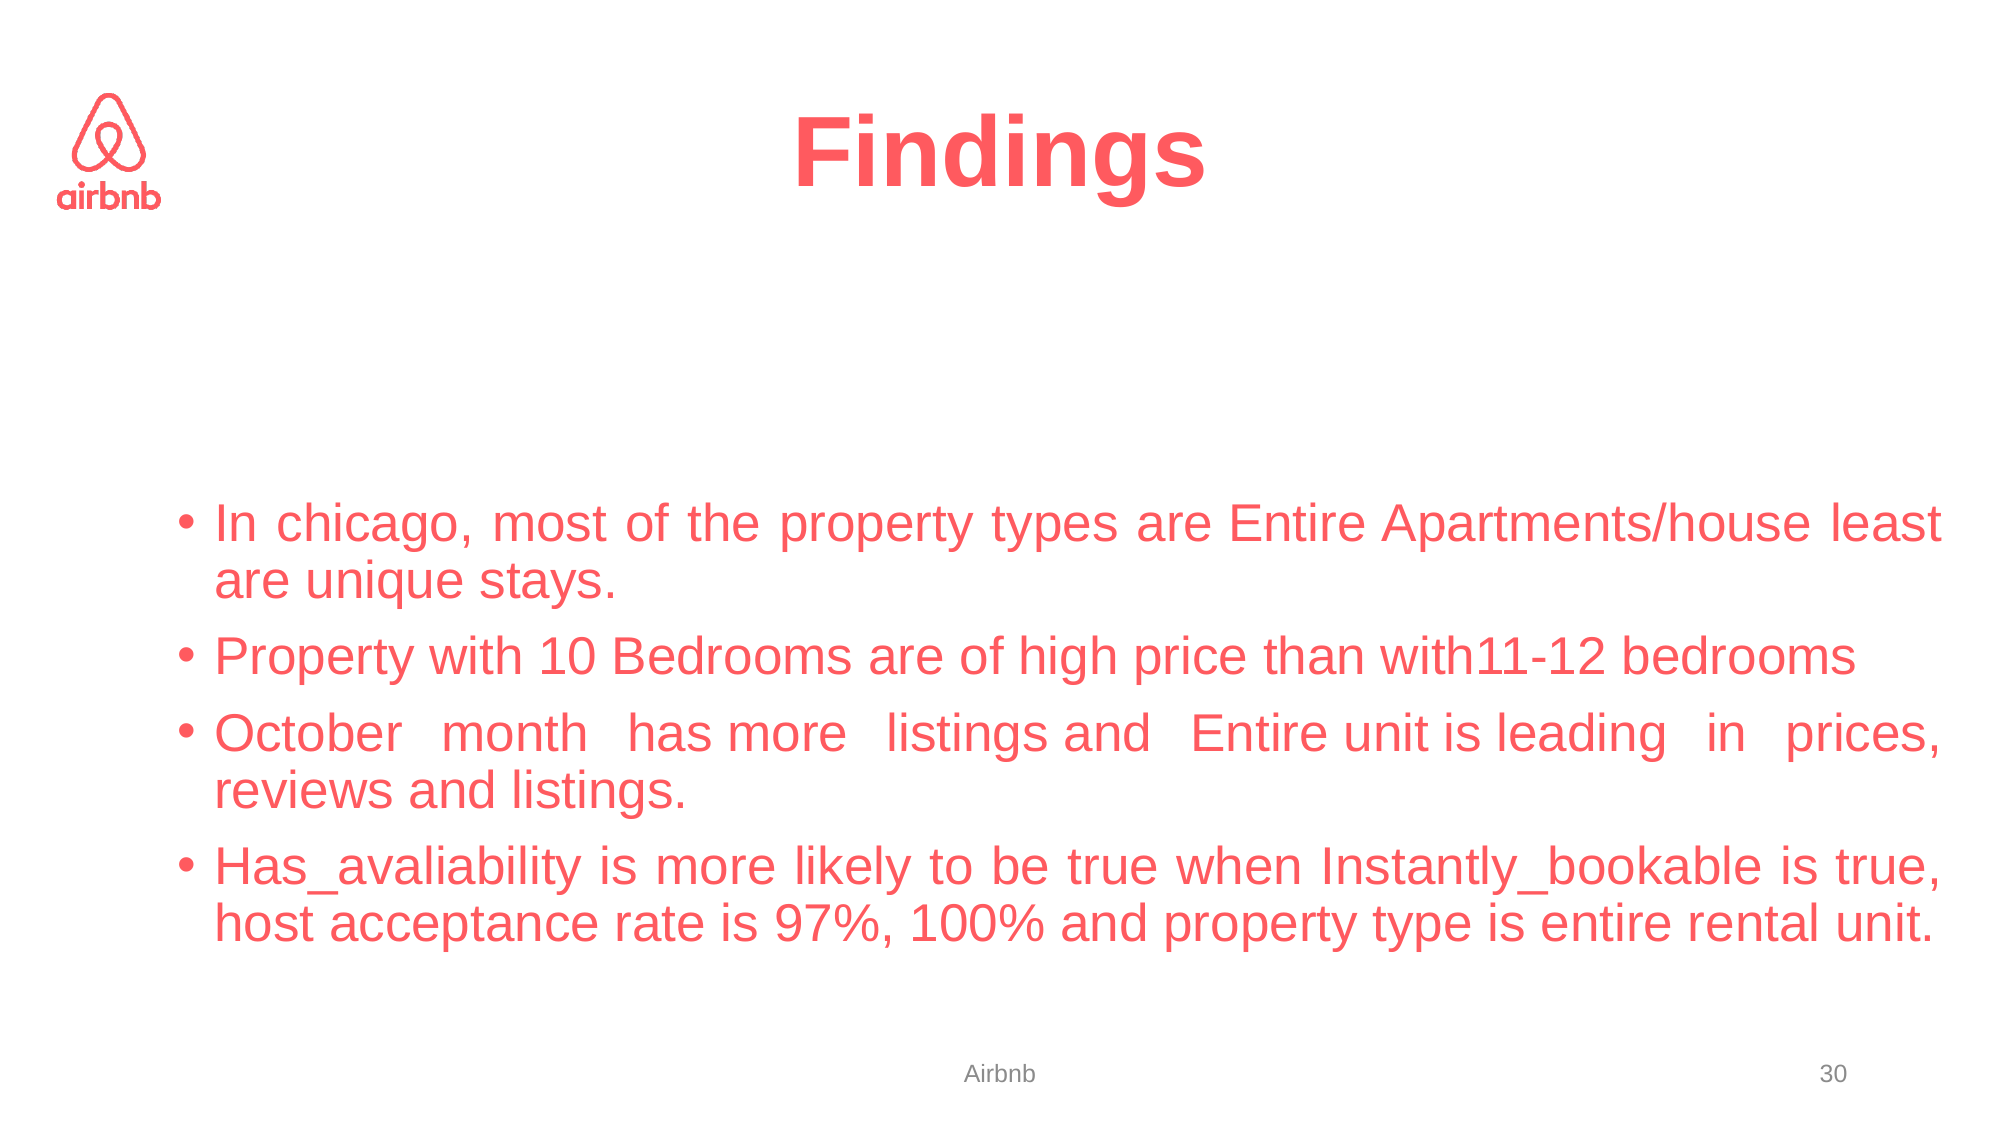

# Findings
In chicago, most of the property types are Entire Apartments/house least are unique stays.
Property with 10 Bedrooms are of high price than with11-12 bedrooms
October month has more listings and Entire unit is leading in prices, reviews and listings.
Has_avaliability is more likely to be true when Instantly_bookable is true, host acceptance rate is 97%, 100% and property type is entire rental unit.

Airbnb
30